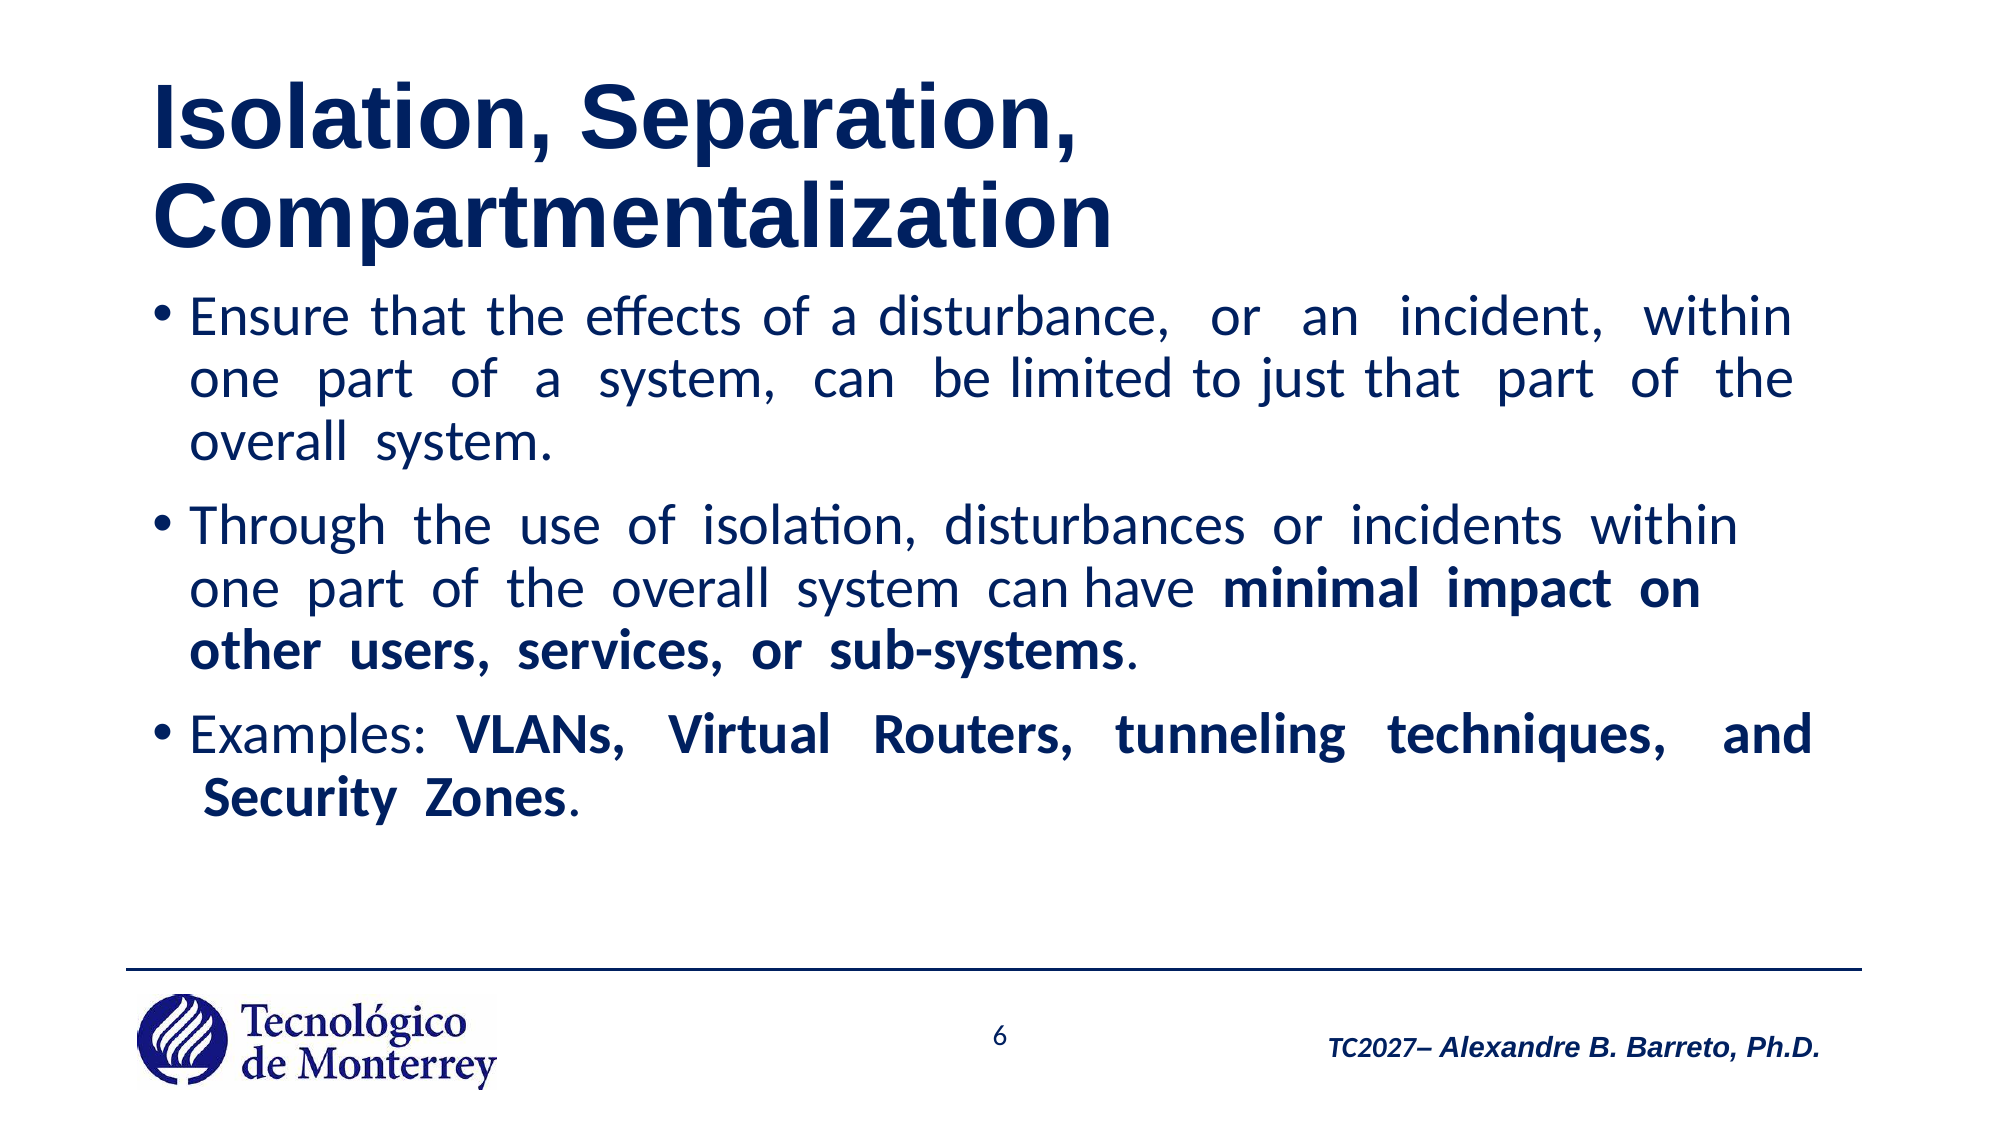

# Isolation, Separation, Compartmentalization
Ensure that the effects of a disturbance,  or  an  incident,  within  one  part  of  a  system,  can  be limited to just that  part  of  the  overall  system.
Through  the  use  of  isolation,  disturbances  or  incidents  within  one  part  of  the  overall  system  can have  minimal  impact  on  other  users,  services,  or  sub-systems.
Examples: VLANs,  Virtual  Routers,  tunneling  techniques,  and  Security  Zones.